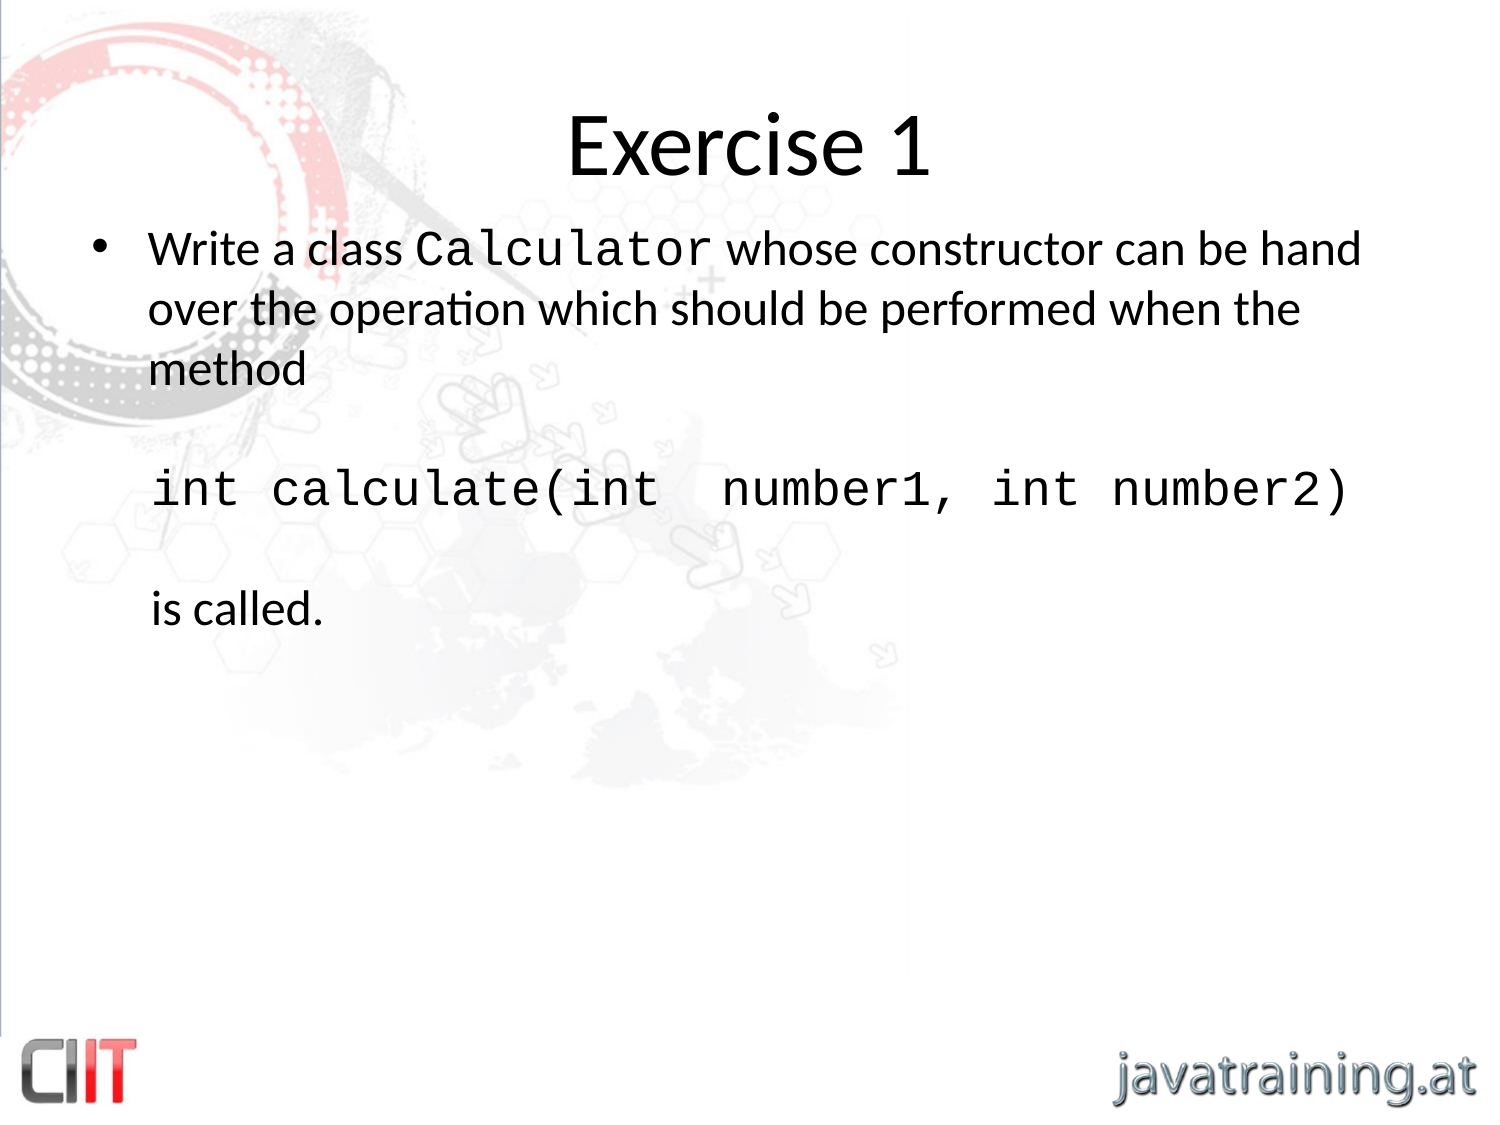

# Exercise 1
Write a class Calculator whose constructor can be hand over the operation which should be performed when the method

int calculate(int  number1, int number2)

is called.